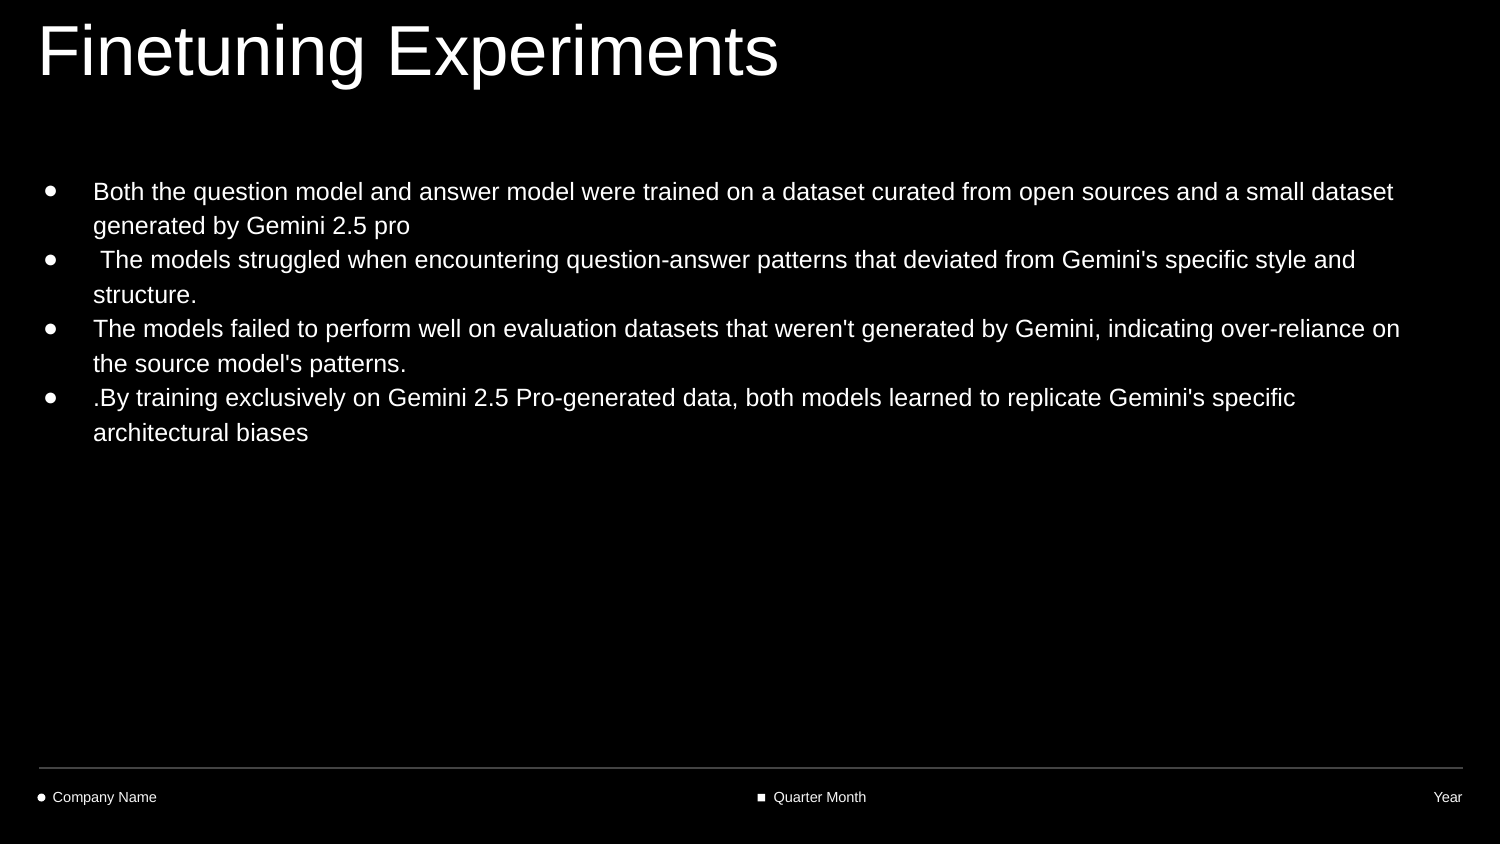

# Finetuning Experiments
Both the question model and answer model were trained on a dataset curated from open sources and a small dataset generated by Gemini 2.5 pro
 The models struggled when encountering question-answer patterns that deviated from Gemini's specific style and structure.
The models failed to perform well on evaluation datasets that weren't generated by Gemini, indicating over-reliance on the source model's patterns.
.By training exclusively on Gemini 2.5 Pro-generated data, both models learned to replicate Gemini's specific architectural biases
Company Name
Quarter Month
Year